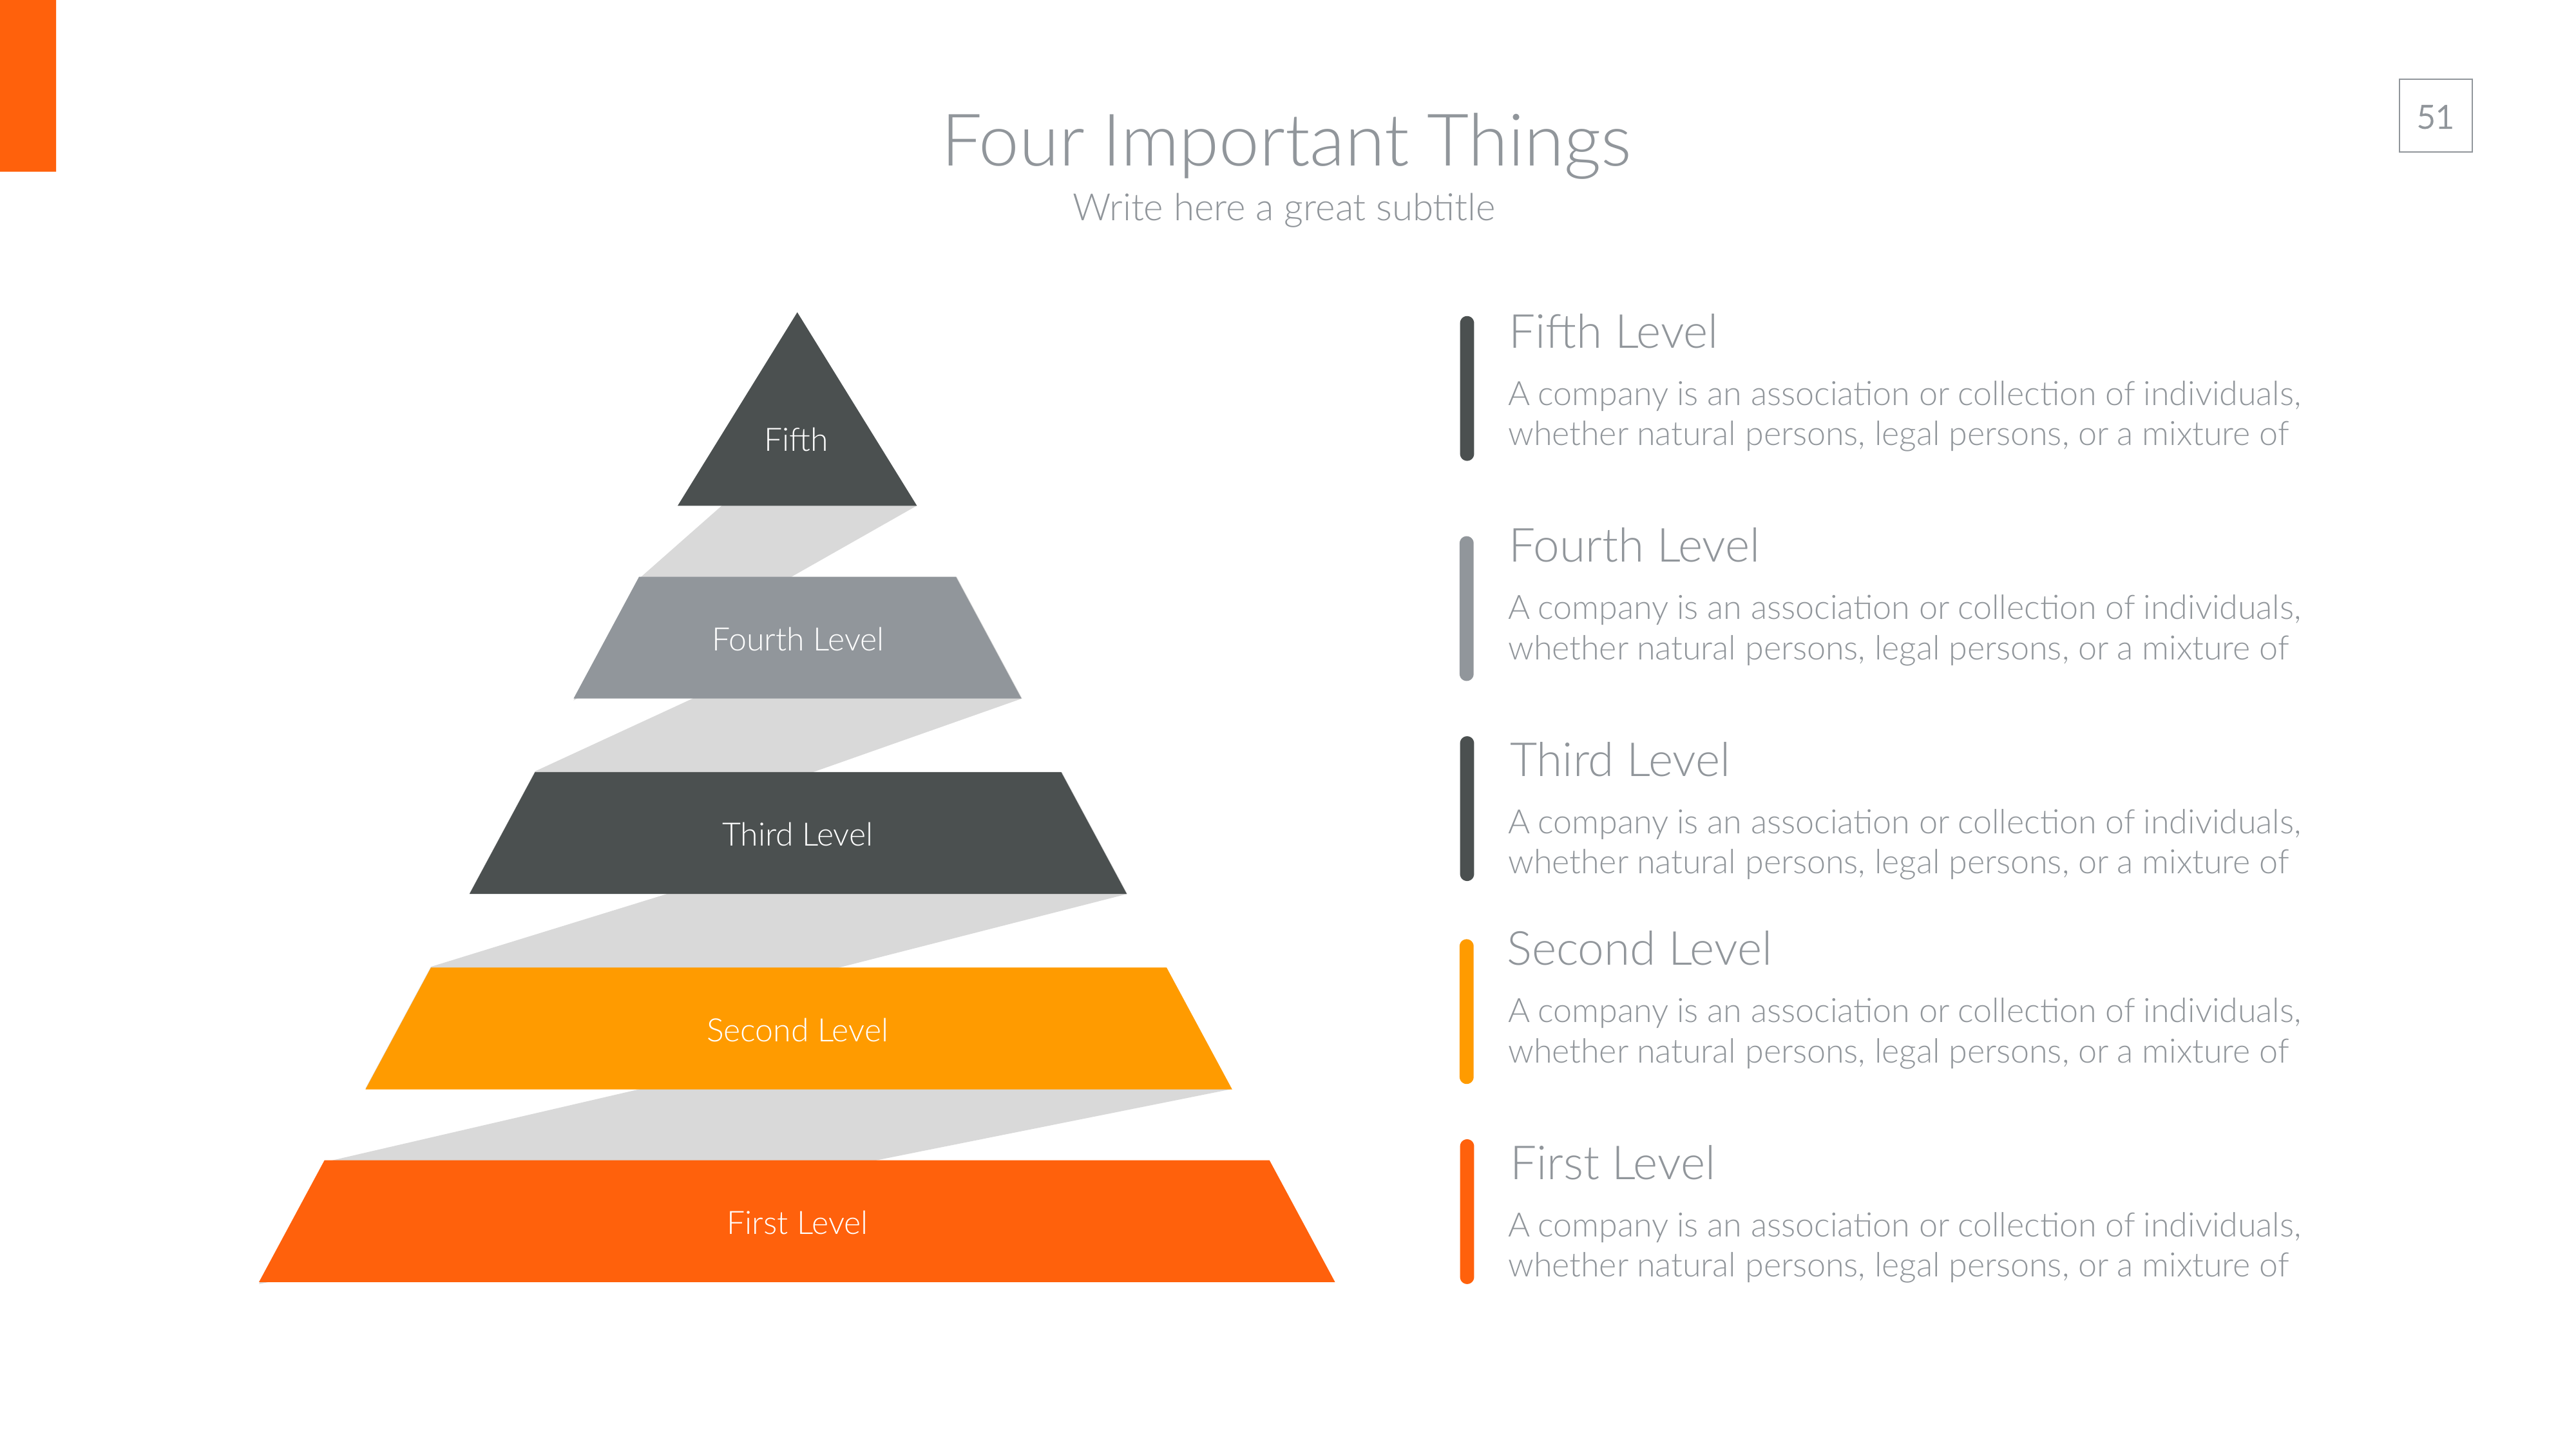

Four Important Things
Write here a great subtitle
Fifth Level

Fifth

Fourth Level

Third Level

Second Level

First Level

A company is an association or collection of individuals, whether natural persons, legal persons, or a mixture of
Fourth Level

A company is an association or collection of individuals, whether natural persons, legal persons, or a mixture of
Third Level

A company is an association or collection of individuals, whether natural persons, legal persons, or a mixture of
Second Level

A company is an association or collection of individuals, whether natural persons, legal persons, or a mixture of
First Level

A company is an association or collection of individuals, whether natural persons, legal persons, or a mixture of